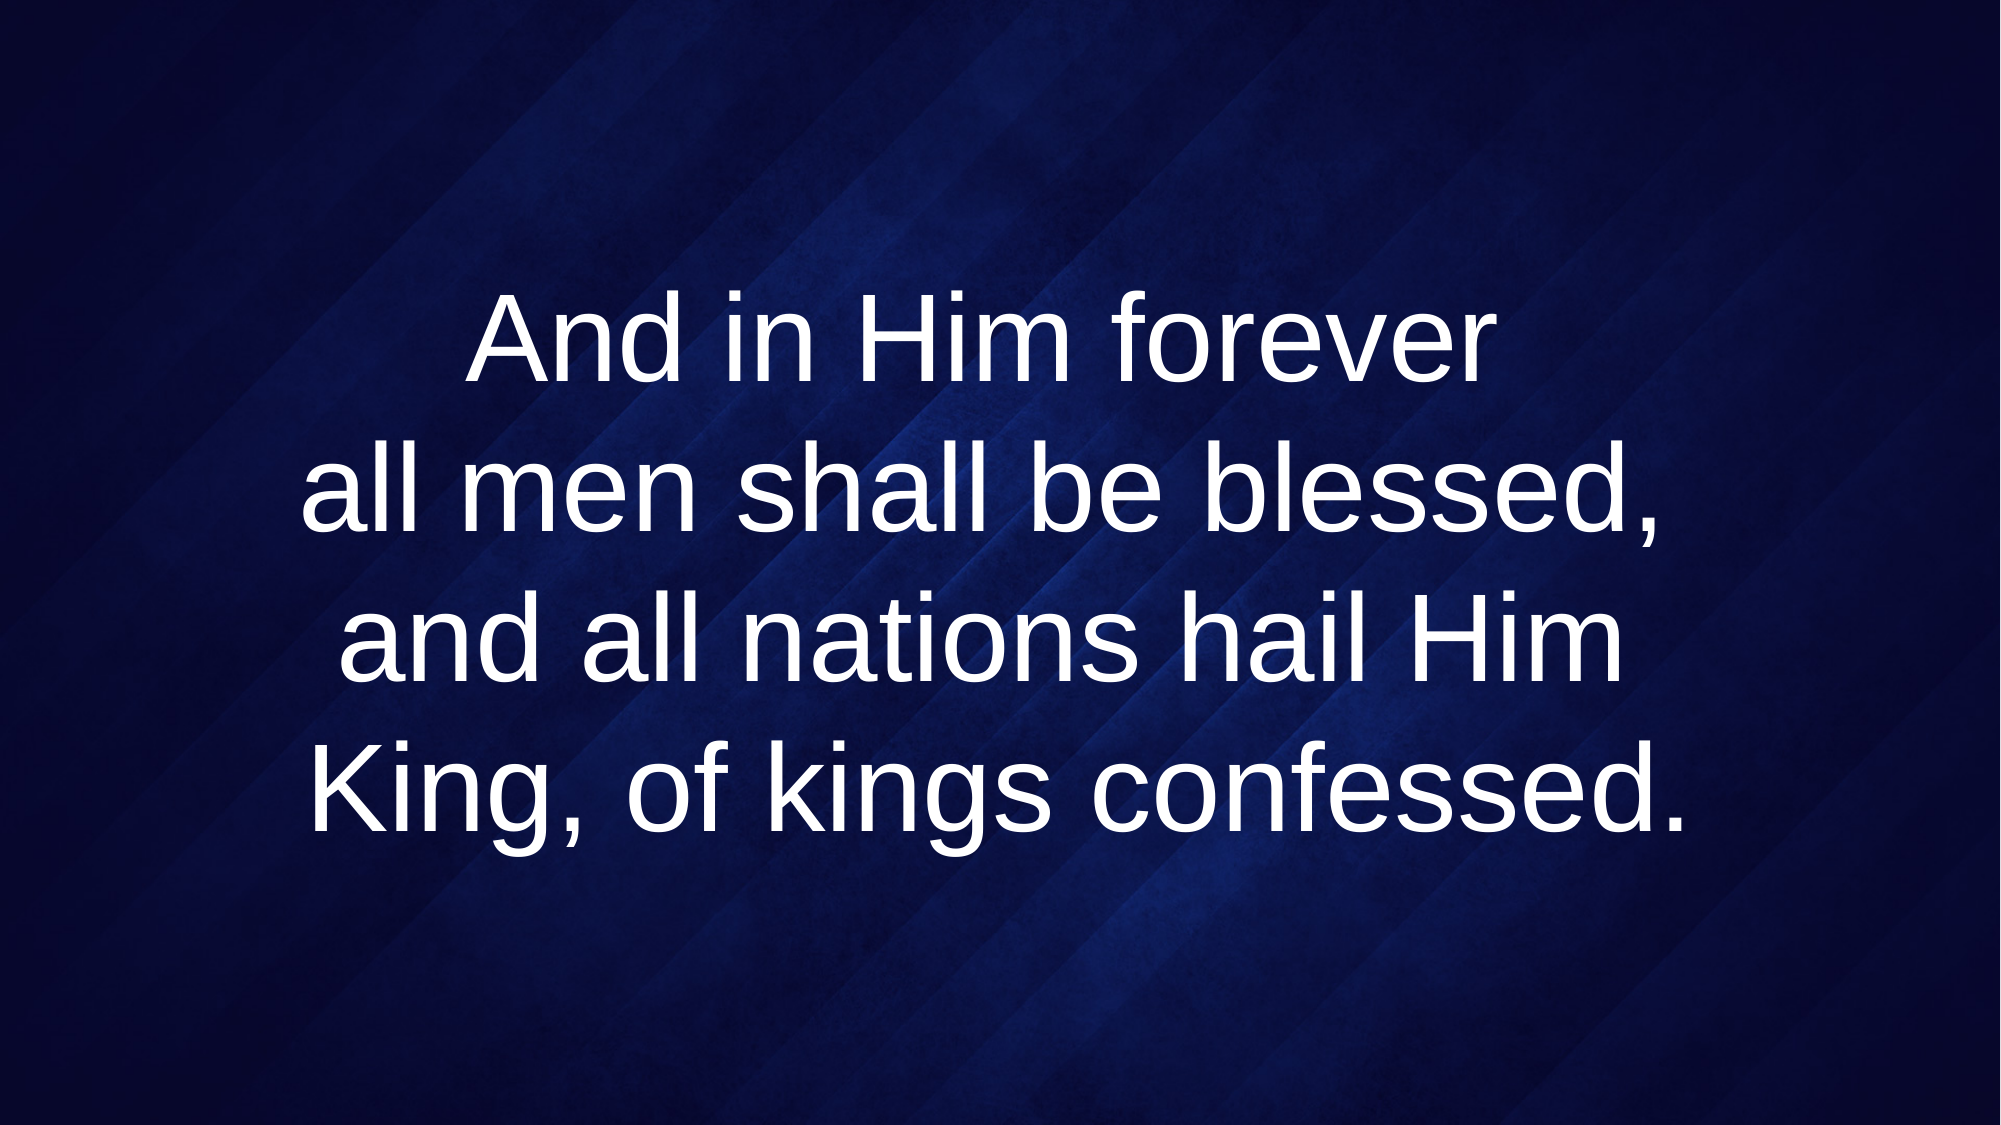

# And in Him forever all men shall be blessed, and all nations hail Him King, of kings confessed.